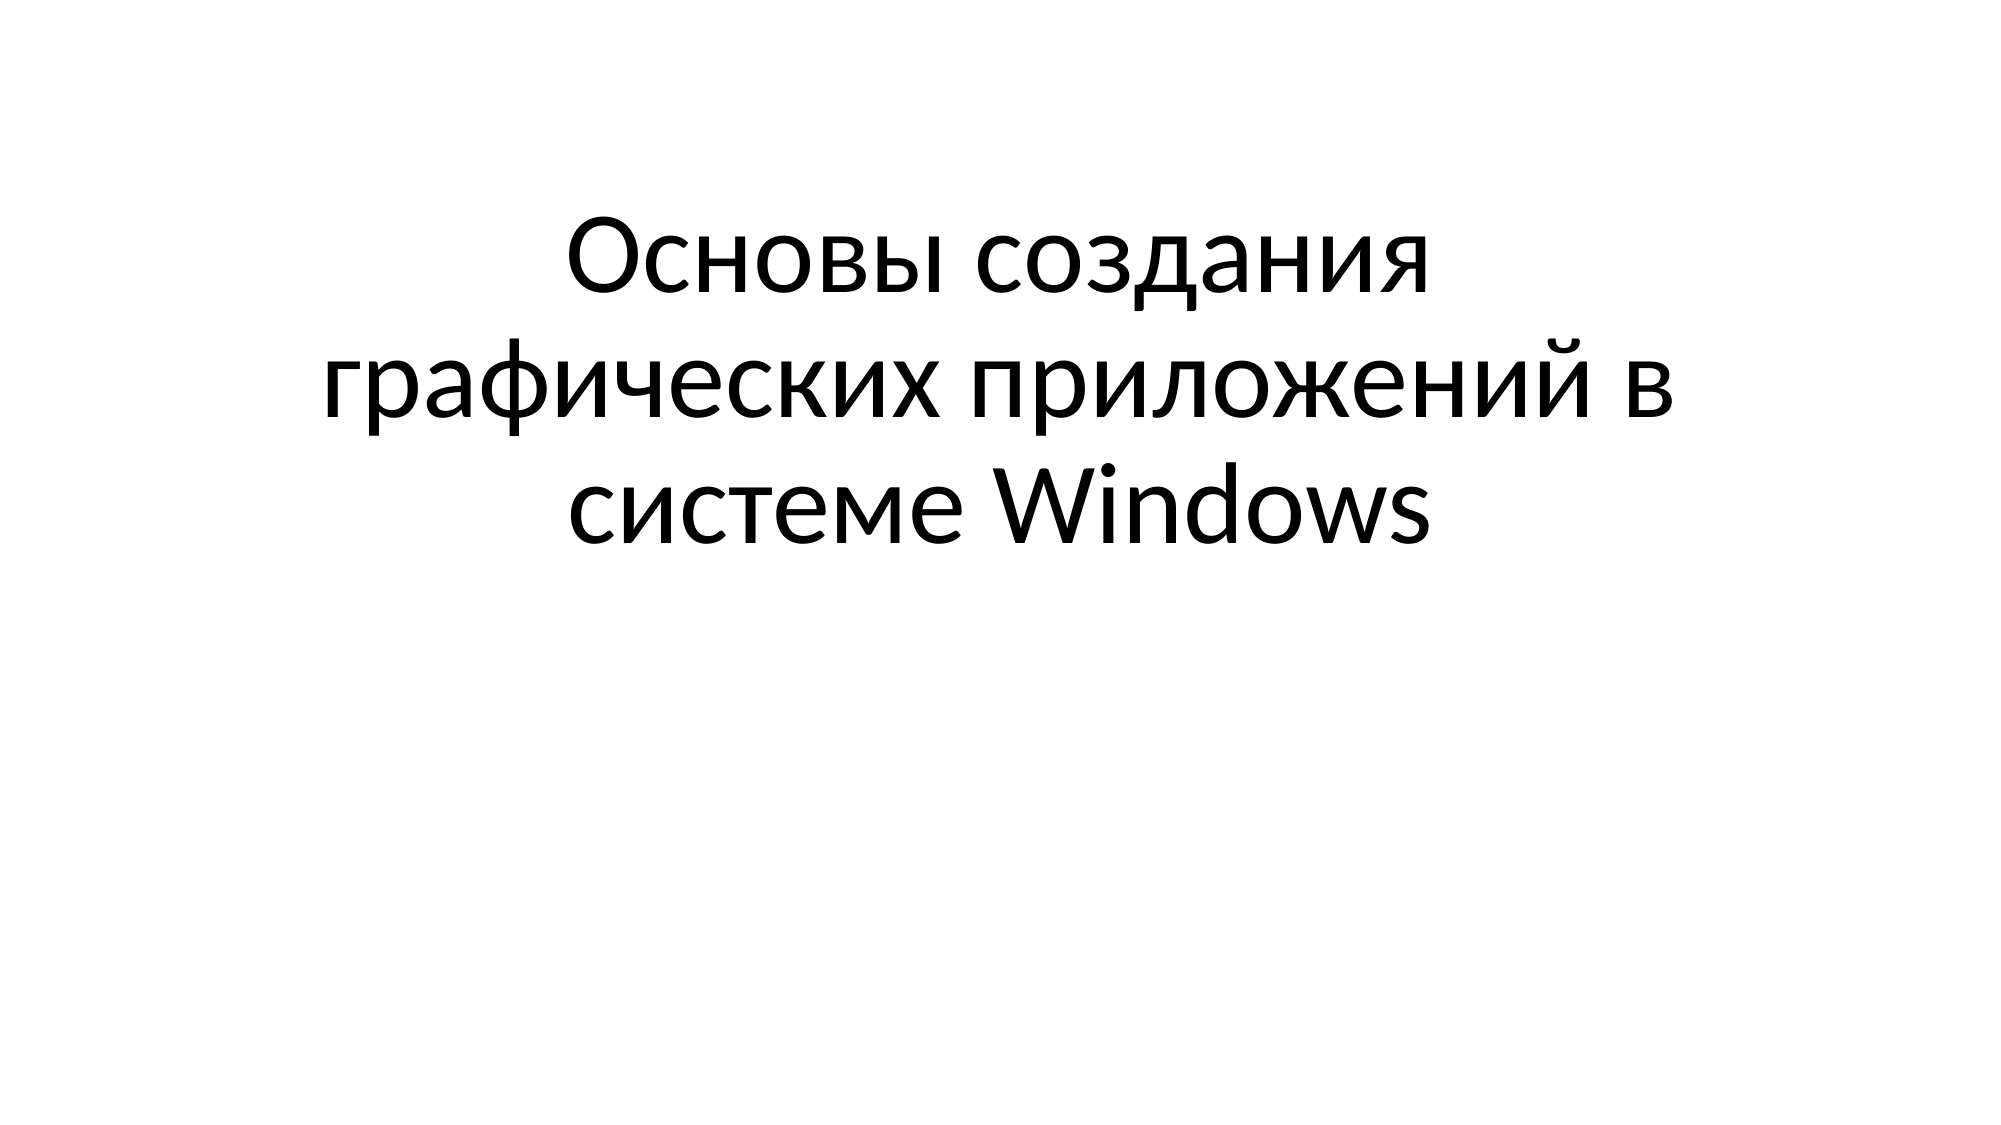

# Основы создания графических приложений в системе Windows